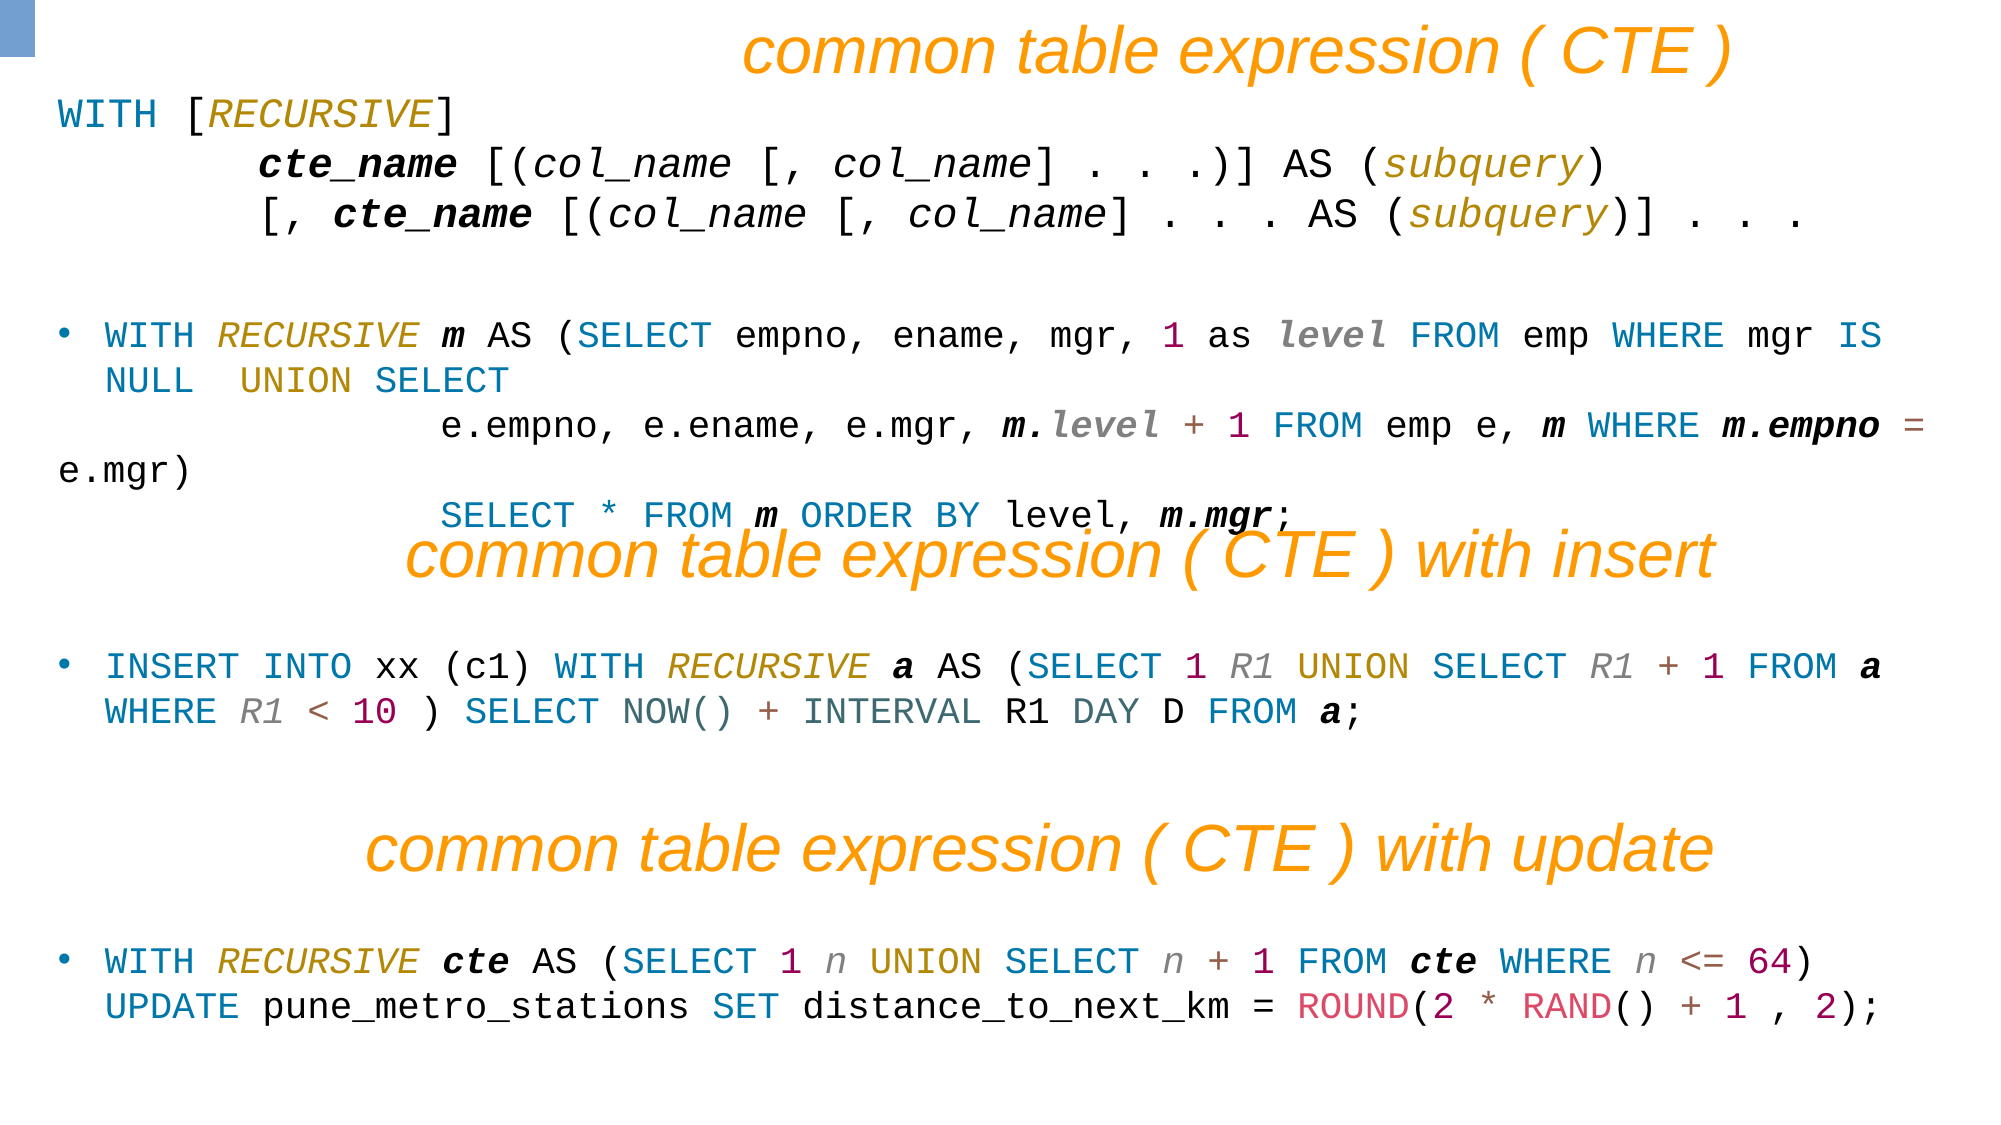

common table expression ( CTE )
WITH [RECURSIVE]
        cte_name [(col_name [, col_name] . . .)] AS (subquery)
        [, cte_name [(col_name [, col_name] . . . AS (subquery)] . . .
WITH RECURSIVE m AS (SELECT empno, ename, mgr, 1 as level FROM emp WHERE mgr IS NULL  UNION SELECT
                 e.empno, e.ename, e.mgr, m.level + 1 FROM emp e, m WHERE m.empno = e.mgr)
                 SELECT * FROM m ORDER BY level, m.mgr;
common table expression ( CTE ) with insert
INSERT INTO xx (c1) WITH RECURSIVE a AS (SELECT 1 R1 UNION SELECT R1 + 1 FROM a WHERE R1 < 10 ) SELECT NOW() + INTERVAL R1 DAY D FROM a;
common table expression ( CTE ) with update
WITH RECURSIVE cte AS (SELECT 1 n UNION SELECT n + 1 FROM cte WHERE n <= 64) UPDATE pune_metro_stations SET distance_to_next_km = ROUND(2 * RAND() + 1 , 2);